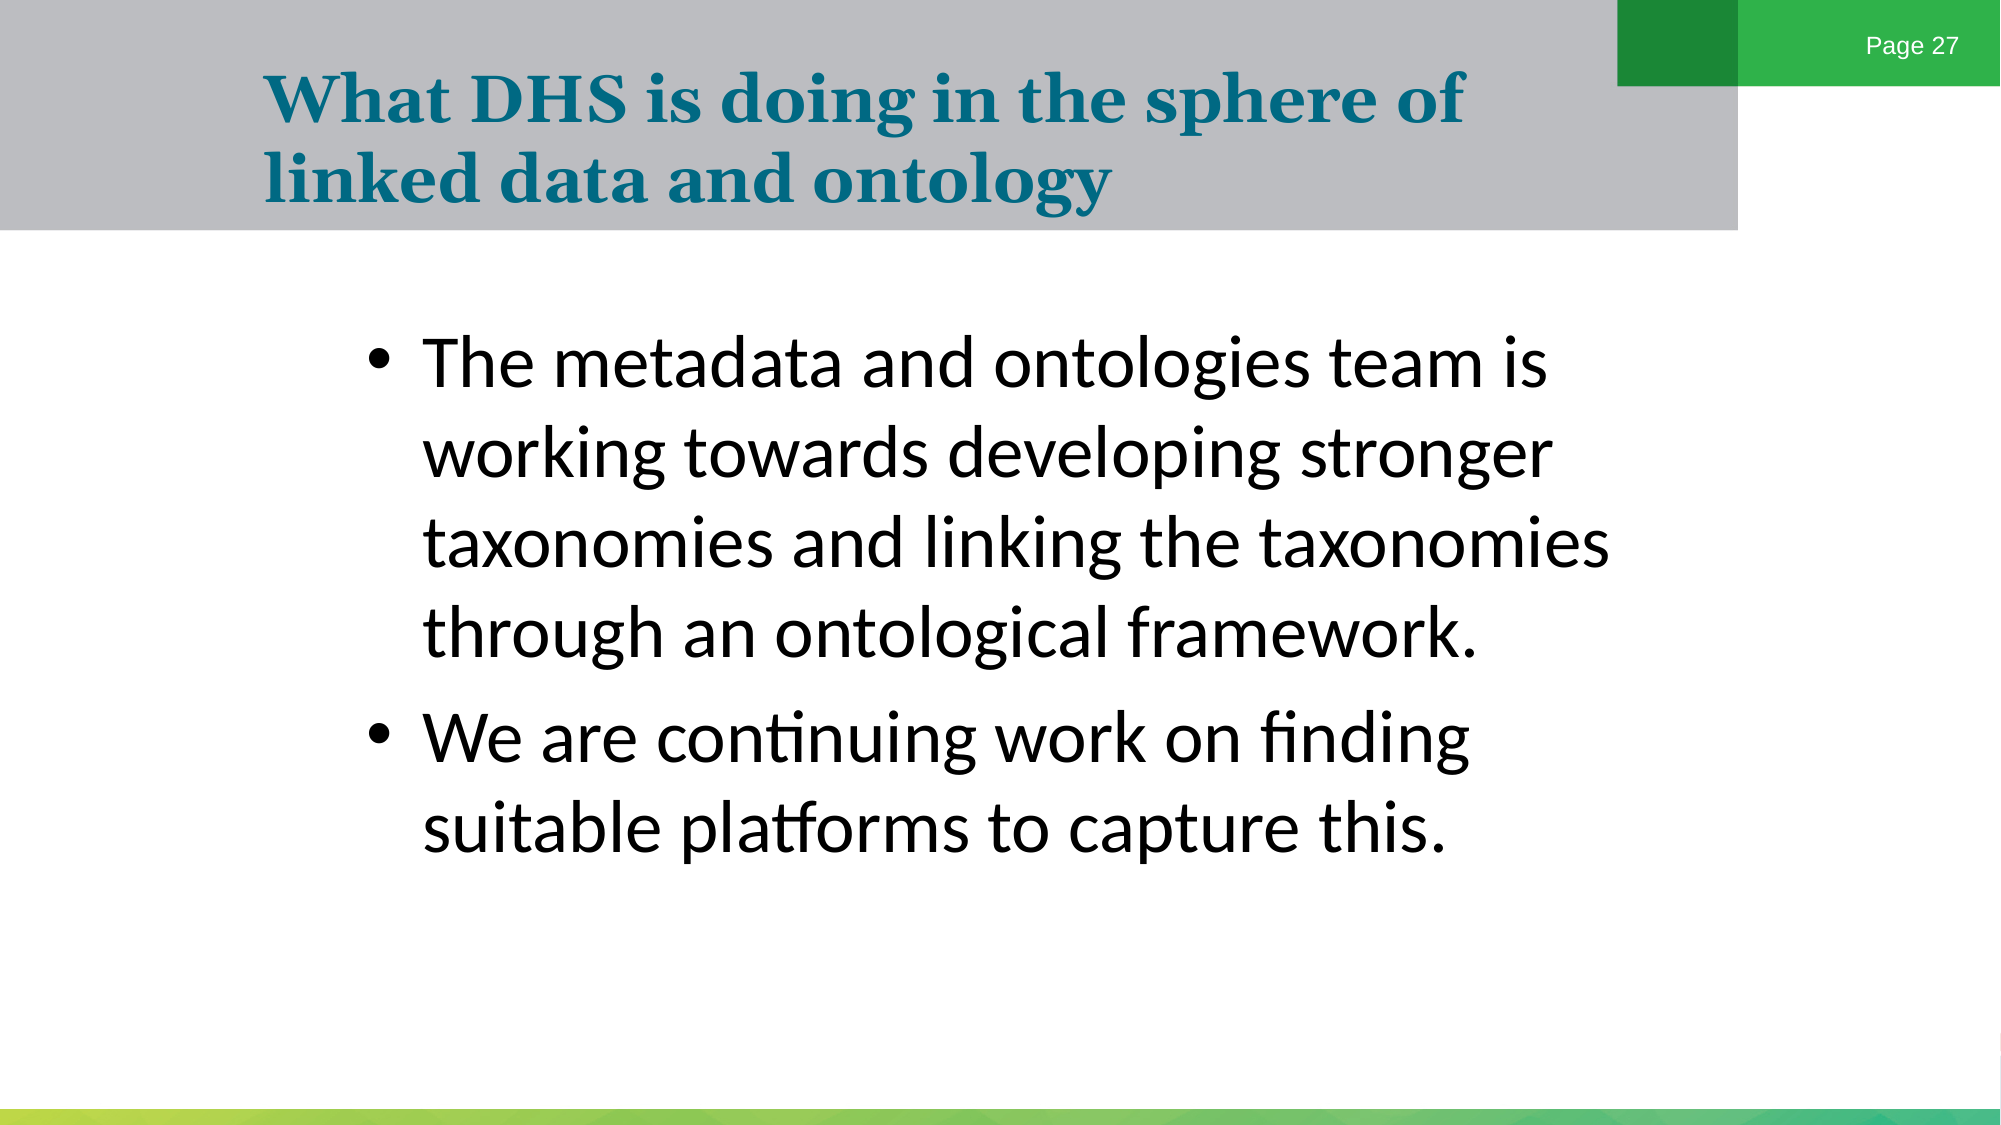

# What DHS is doing in the sphere of linked data and ontology
The metadata and ontologies team is working towards developing stronger taxonomies and linking the taxonomies through an ontological framework.
We are continuing work on finding suitable platforms to capture this.